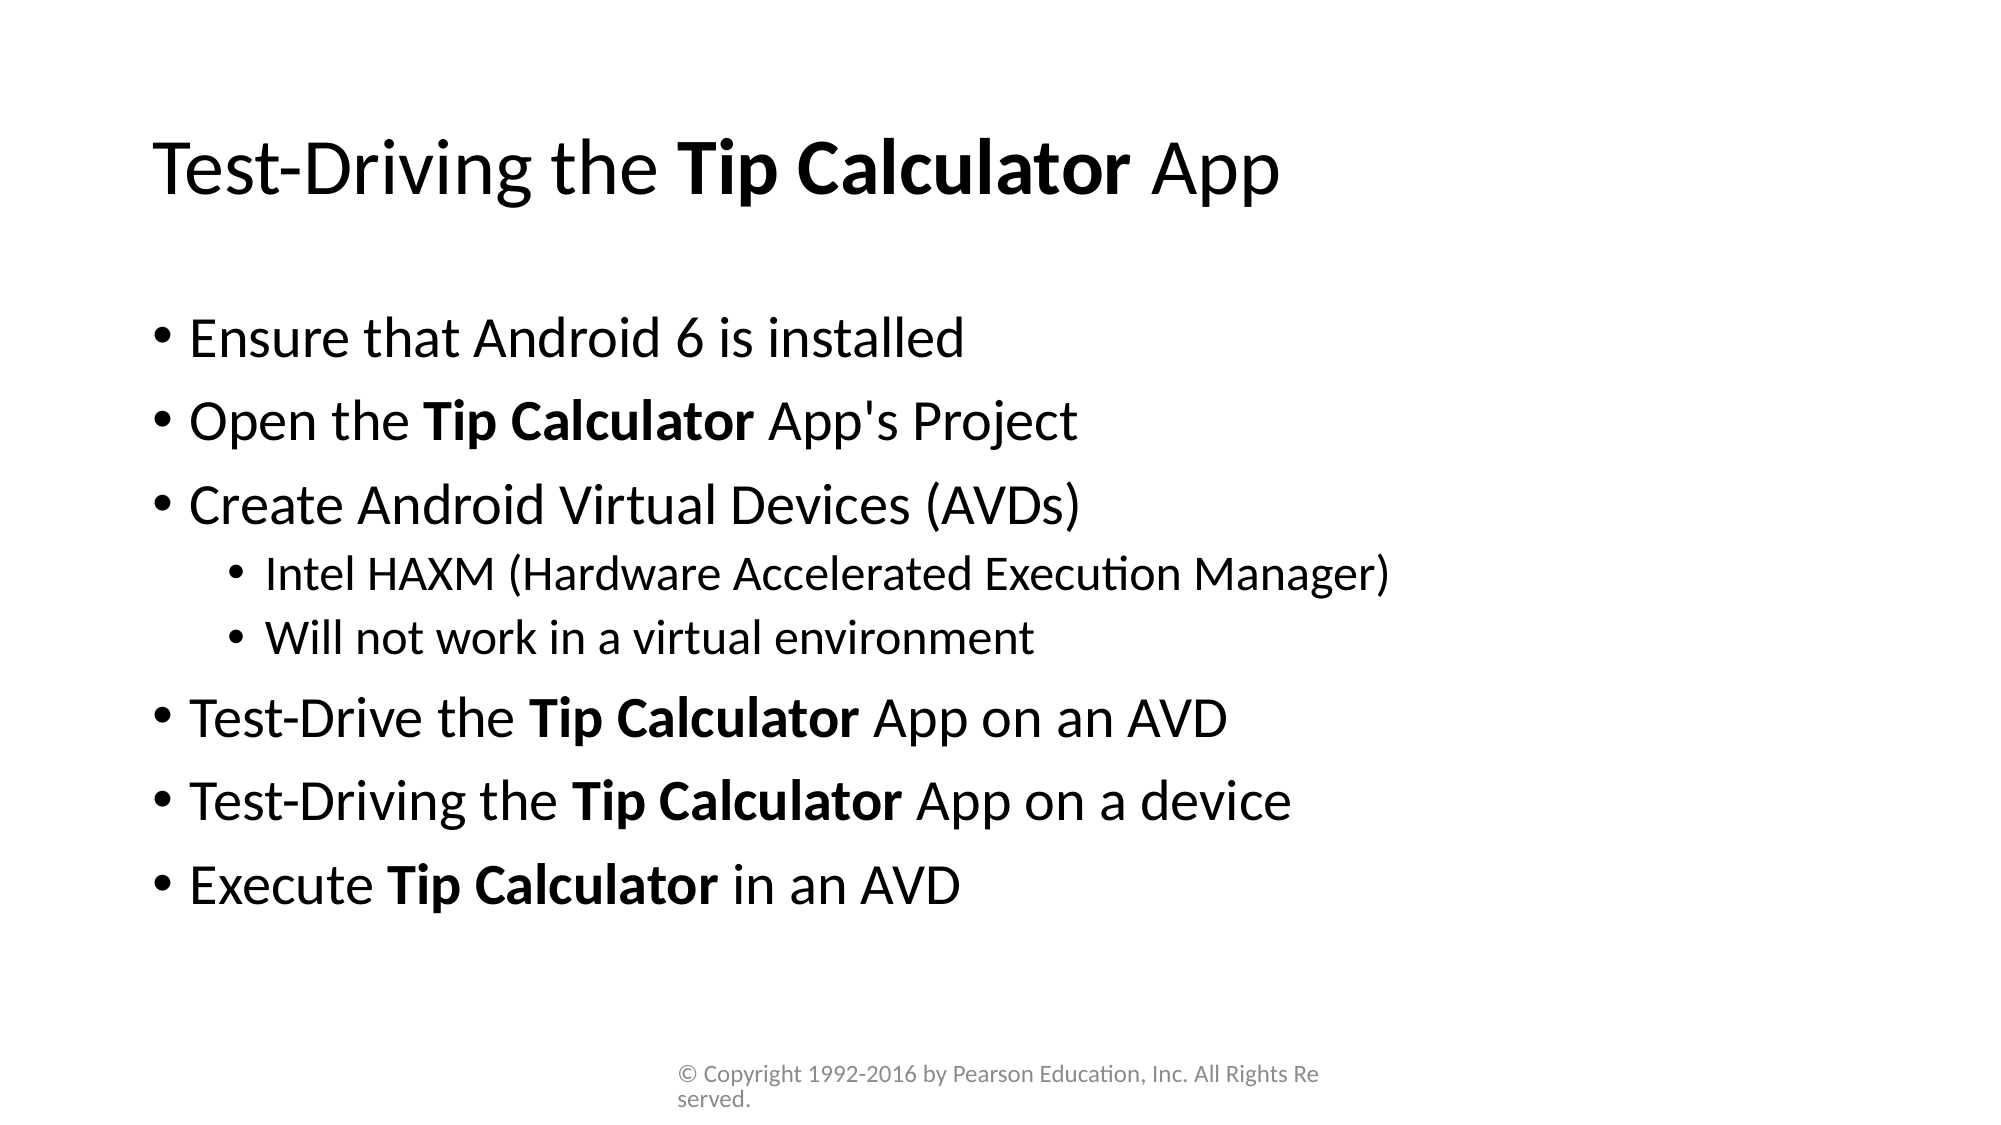

# Test-Driving the Tip Calculator App
Ensure that Android 6 is installed
Open the Tip Calculator App's Project
Create Android Virtual Devices (AVDs)
Intel HAXM (Hardware Accelerated Execution Manager)
Will not work in a virtual environment
Test-Drive the Tip Calculator App on an AVD
Test-Driving the Tip Calculator App on a device
Execute Tip Calculator in an AVD
© Copyright 1992-2016 by Pearson Education, Inc. All Rights Reserved.